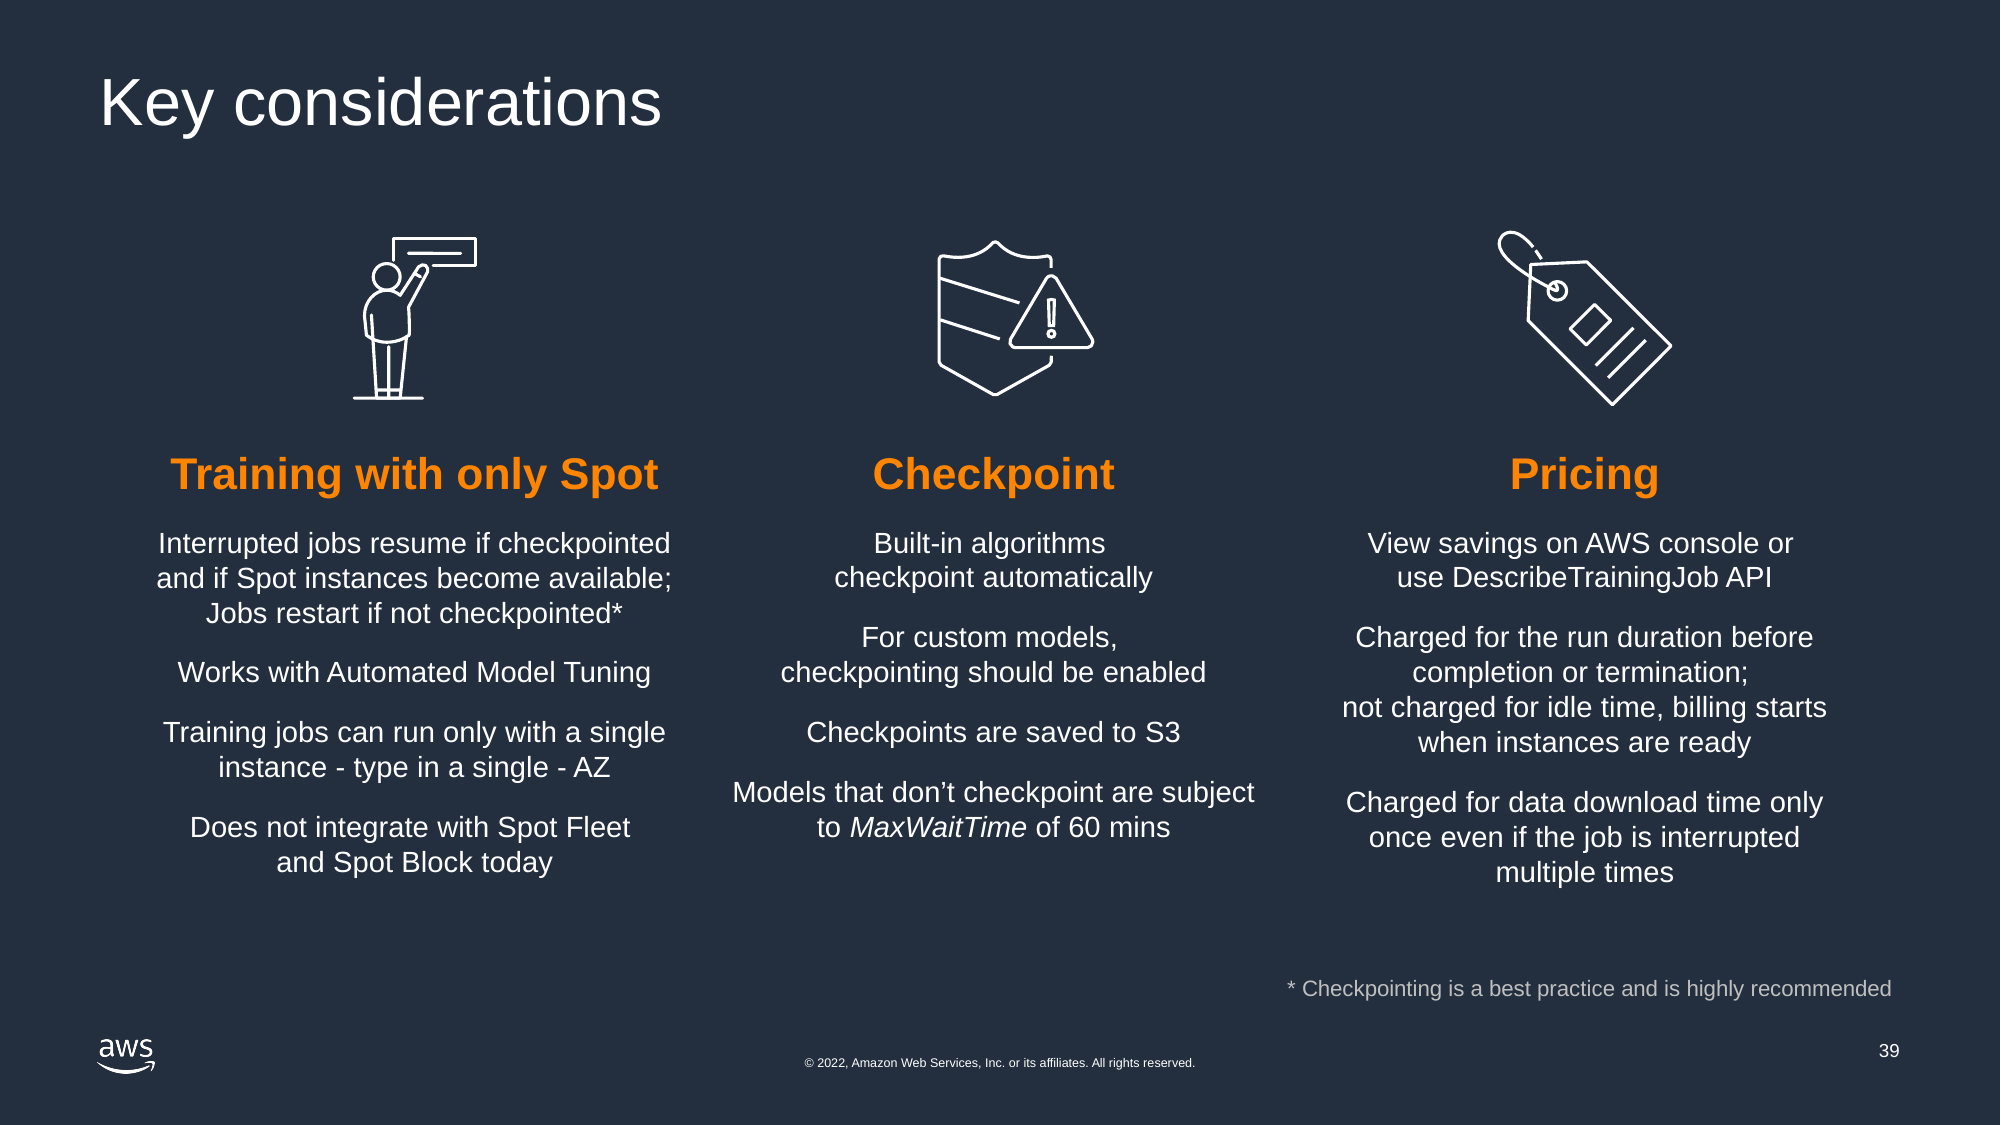

# Key considerations

Pricing
View savings on AWS console or
use DescribeTrainingJob API
Charged for the run duration before completion or termination;
not charged for idle time, billing starts when instances are ready
Charged for data download time only once even if the job is interrupted multiple times

Checkpoint
Built-in algorithms
checkpoint automatically
For custom models,
checkpointing should be enabled
Checkpoints are saved to S3
Models that don’t checkpoint are subject to MaxWaitTime of 60 mins

Training with only Spot
Interrupted jobs resume if checkpointed and if Spot instances become available; Jobs restart if not checkpointed*
Works with Automated Model Tuning
Training jobs can run only with a single instance - type in a single - AZ
Does not integrate with Spot Fleet
and Spot Block today
* Checkpointing is a best practice and is highly recommended
39